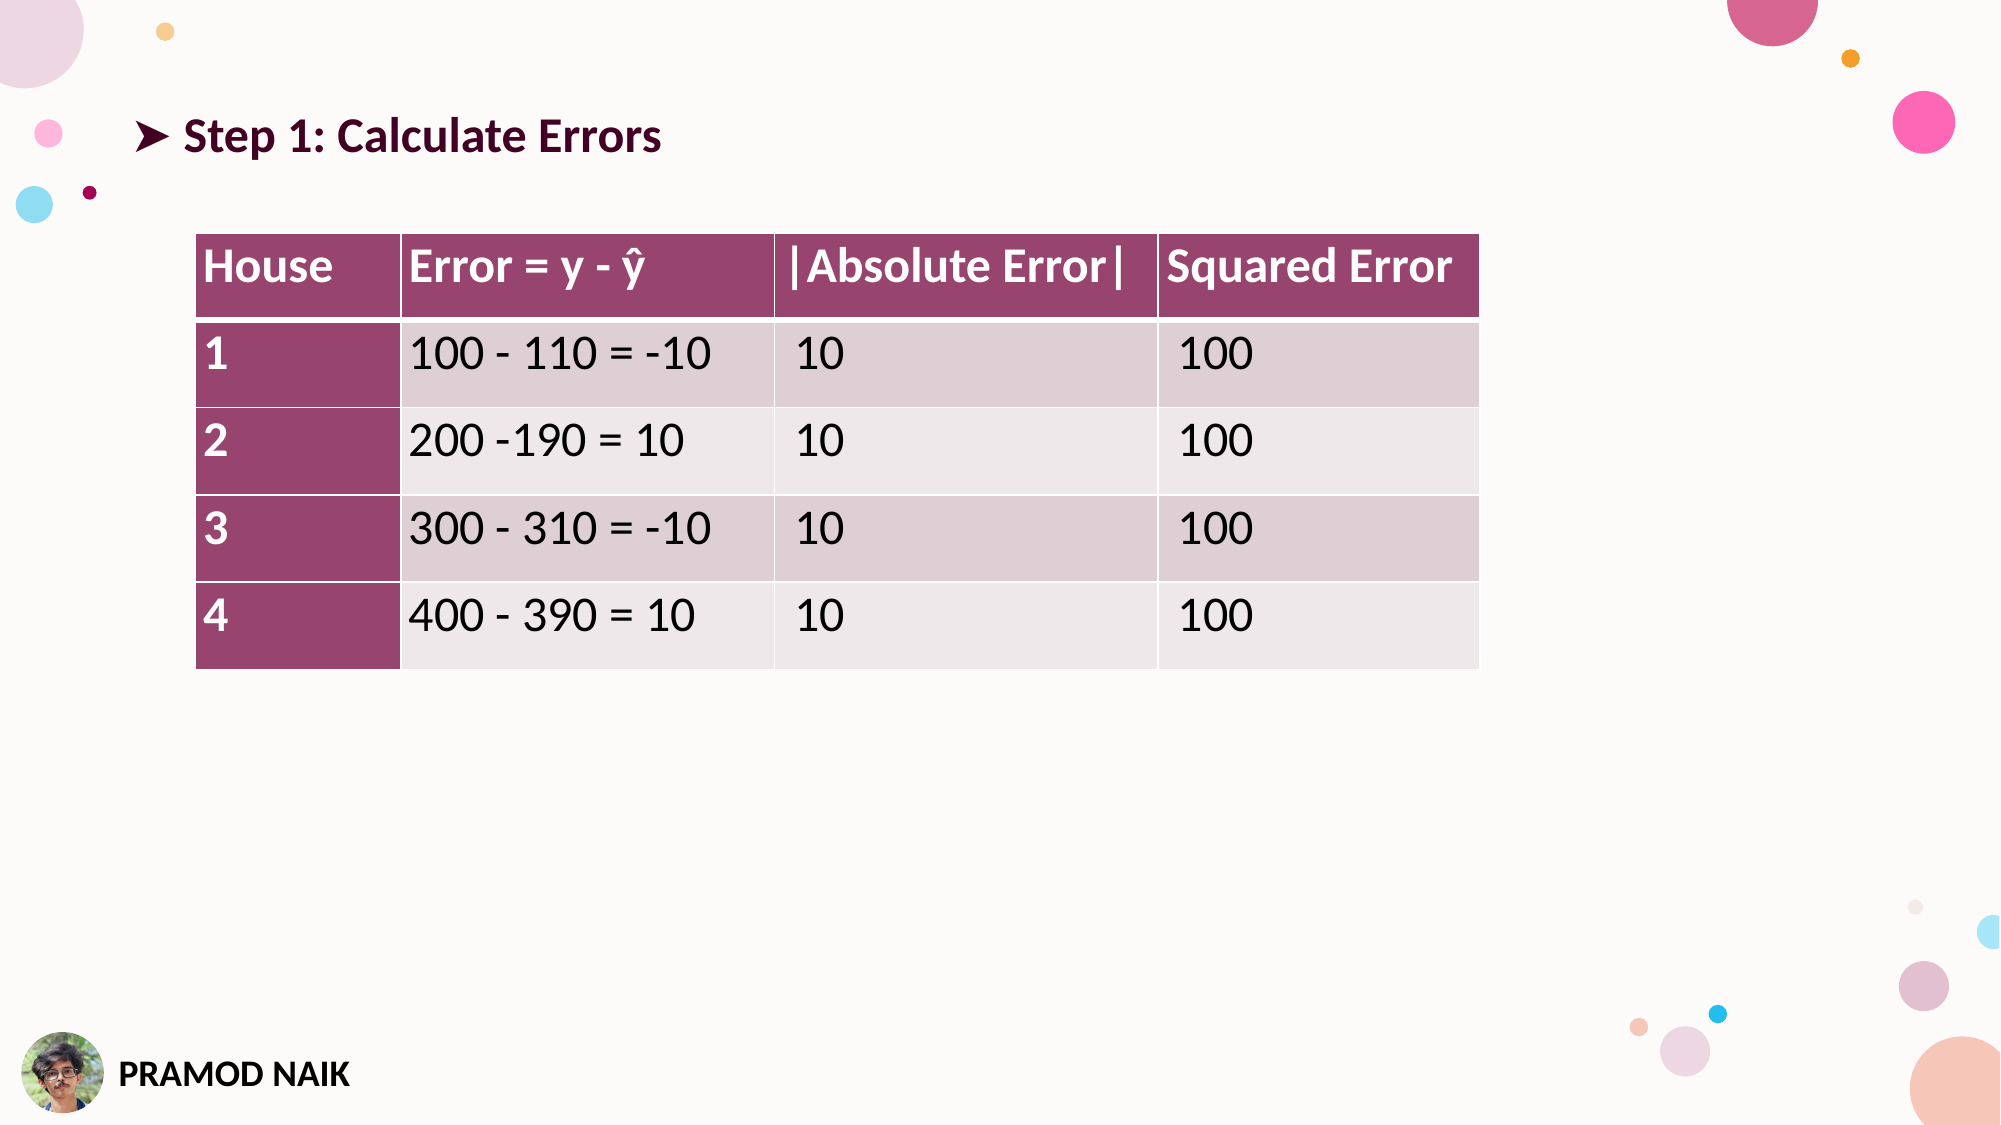

➤ Step 1: Calculate Errors

| House | Error = y - ŷ | |Absolute Error| | Squared Error |
| --- | --- | --- | --- |
| 1 | 100 - 110 = -10 | 10 | 100 |
| 2 | 200 -190 = 10 | 10 | 100 |
| 3 | 300 - 310 = -10 | 10 | 100 |
| 4 | 400 - 390 = 10 | 10 | 100 |